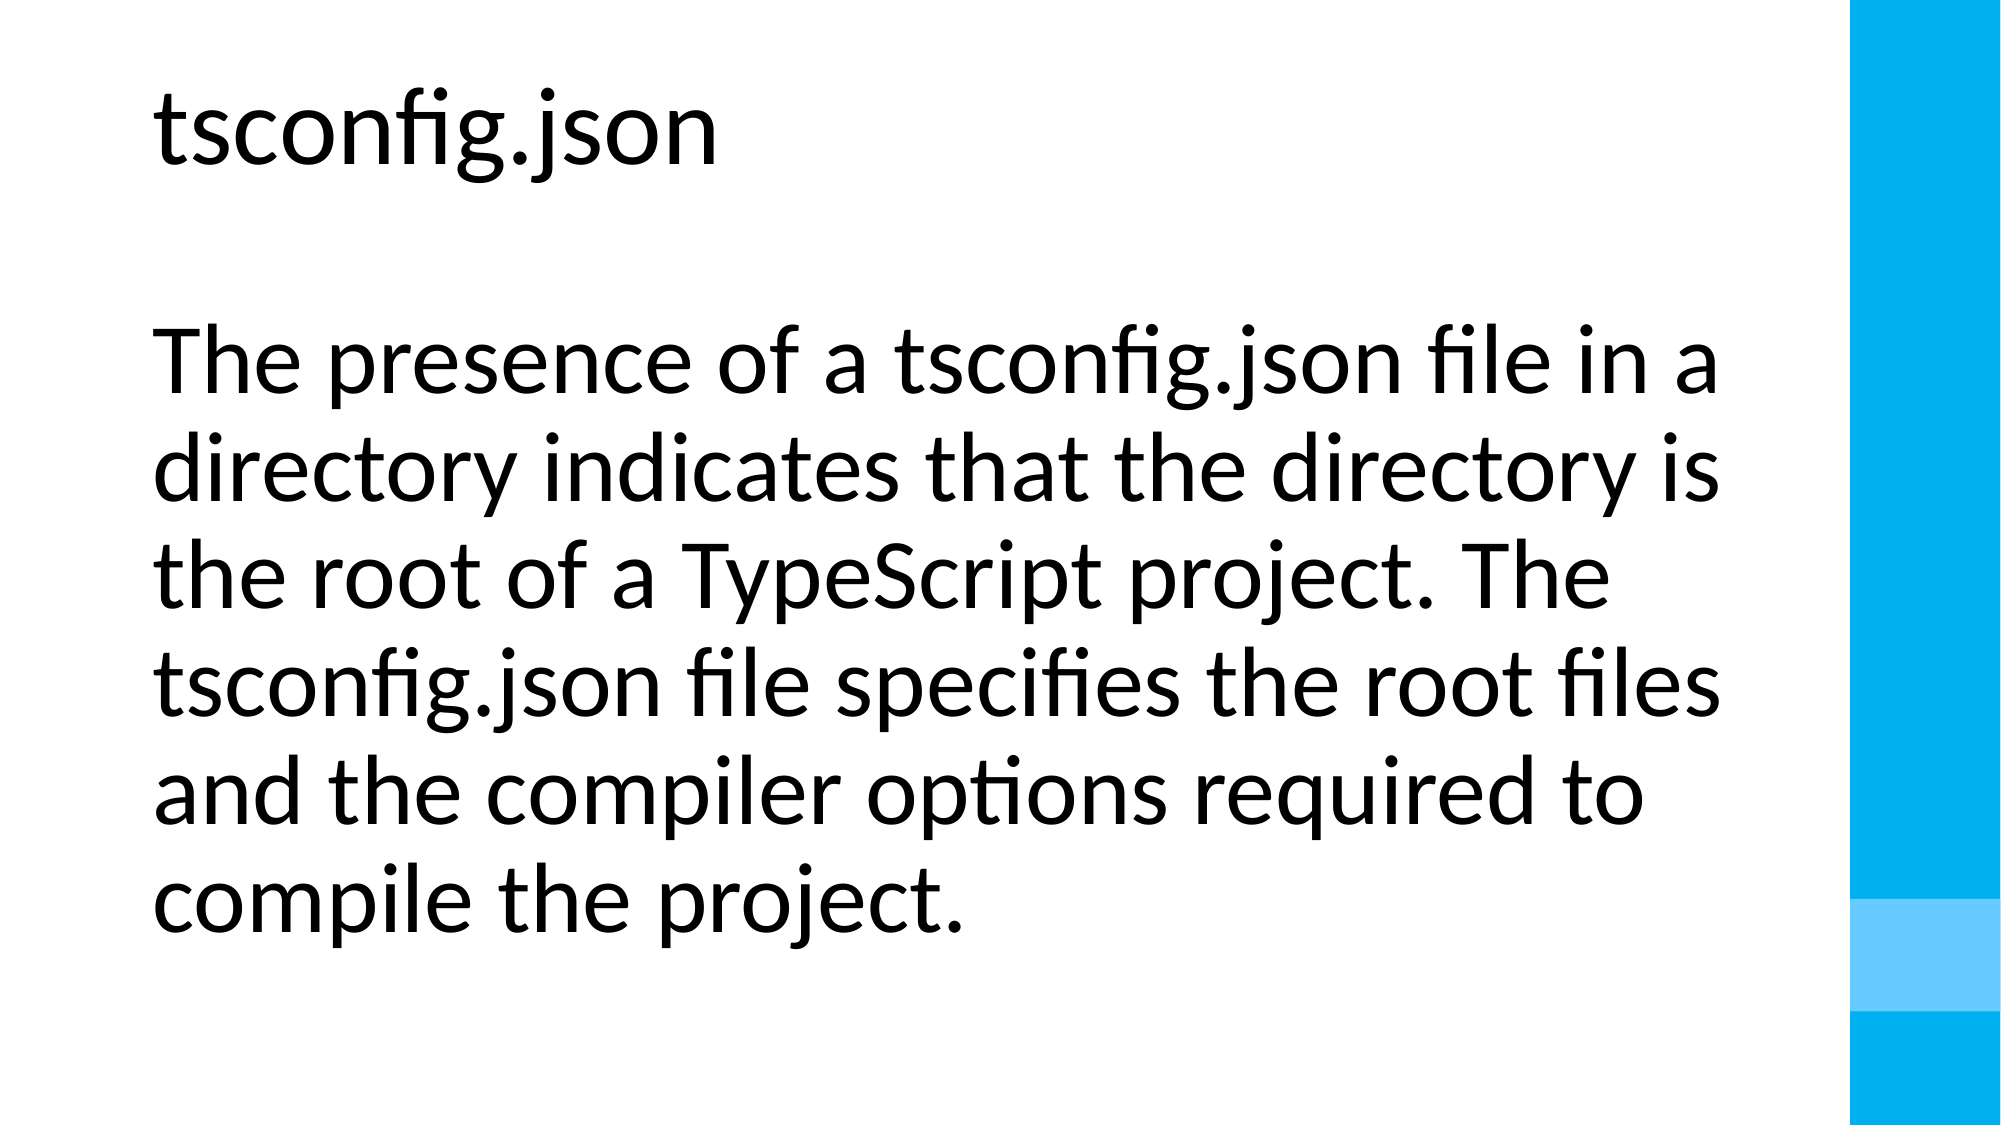

# tsconfig.json
The presence of a tsconfig.json file in a directory indicates that the directory is the root of a TypeScript project. The tsconfig.json file specifies the root files and the compiler options required to compile the project.